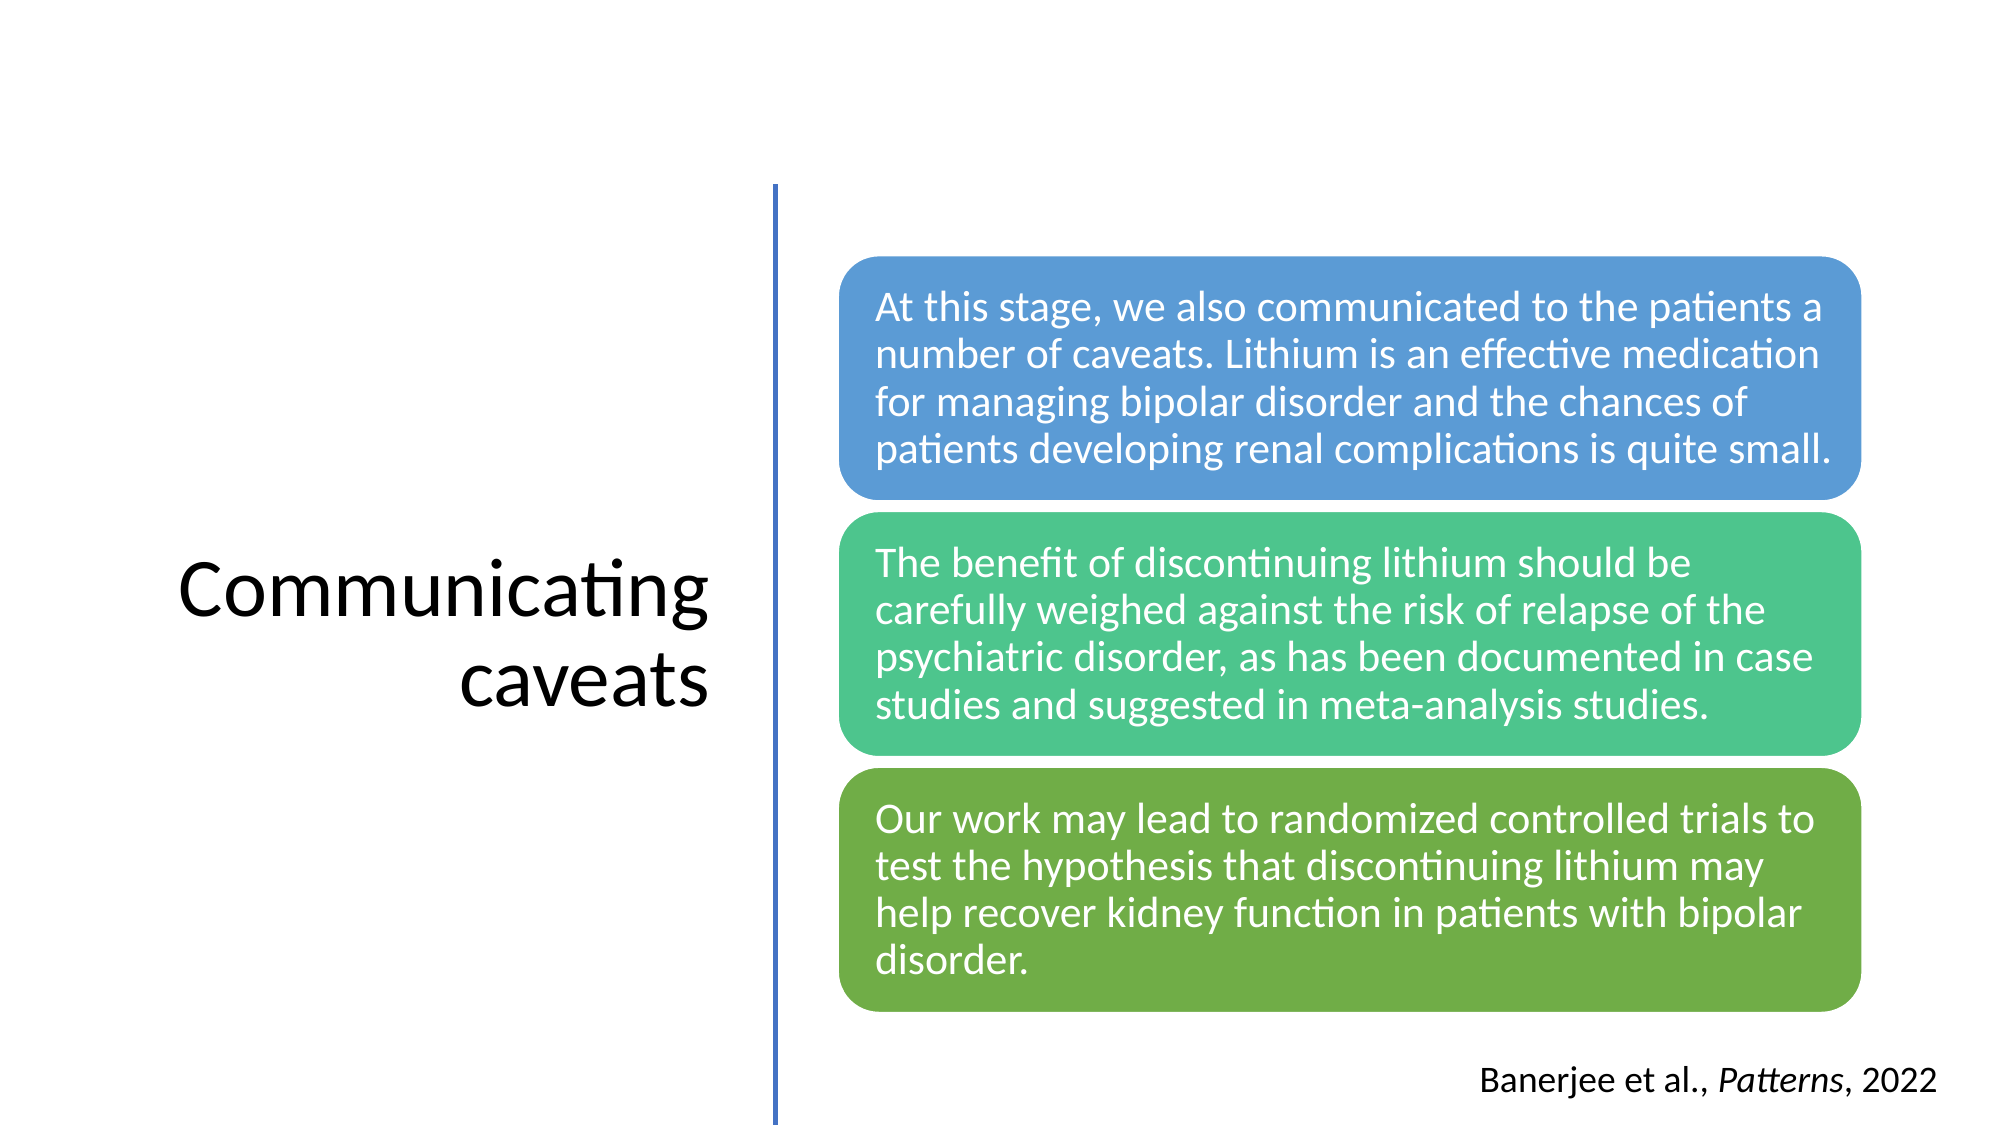

# Communicating caveats
At this stage, we also communicated to the patients a number of caveats. Lithium is an effective medication for managing bipolar disorder and the chances of patients developing renal complications is quite small.
The benefit of discontinuing lithium should be carefully weighed against the risk of relapse of the psychiatric disorder, as has been documented in case studies and suggested in meta-analysis studies.
Our work may lead to randomized controlled trials to test the hypothesis that discontinuing lithium may help recover kidney function in patients with bipolar disorder.
Banerjee et al., Patterns, 2022